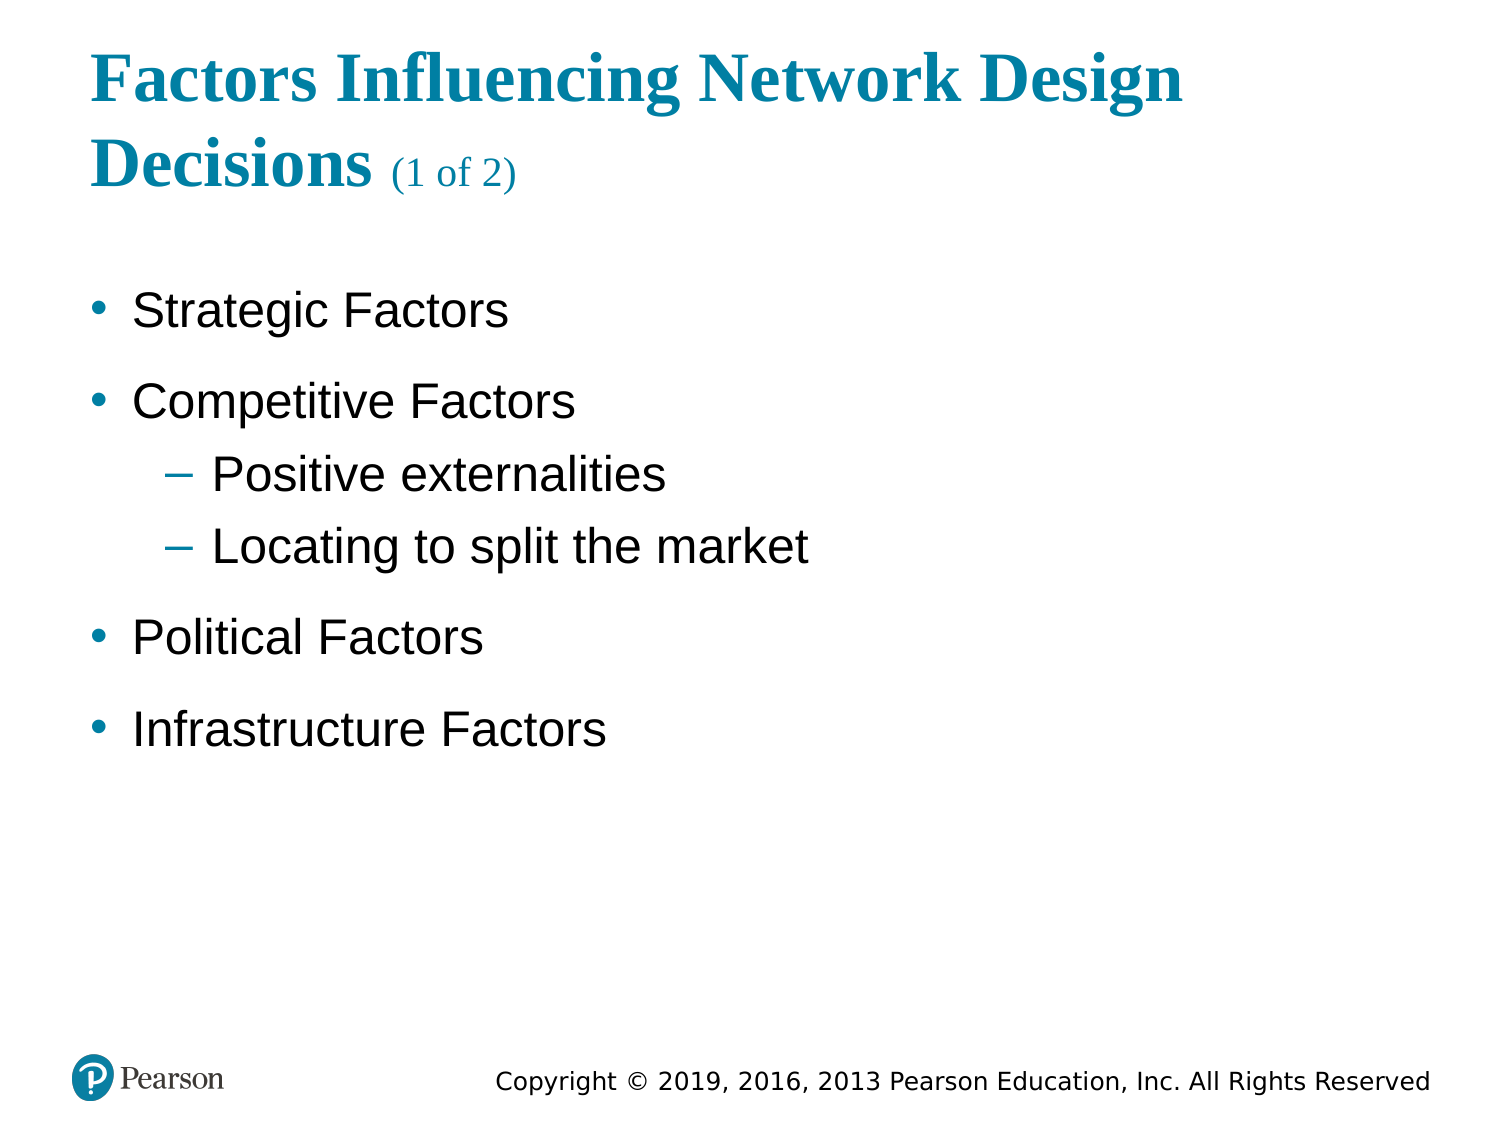

# Factors Influencing Network Design Decisions (1 of 2)
Strategic Factors
Competitive Factors
Positive externalities
Locating to split the market
Political Factors
Infrastructure Factors